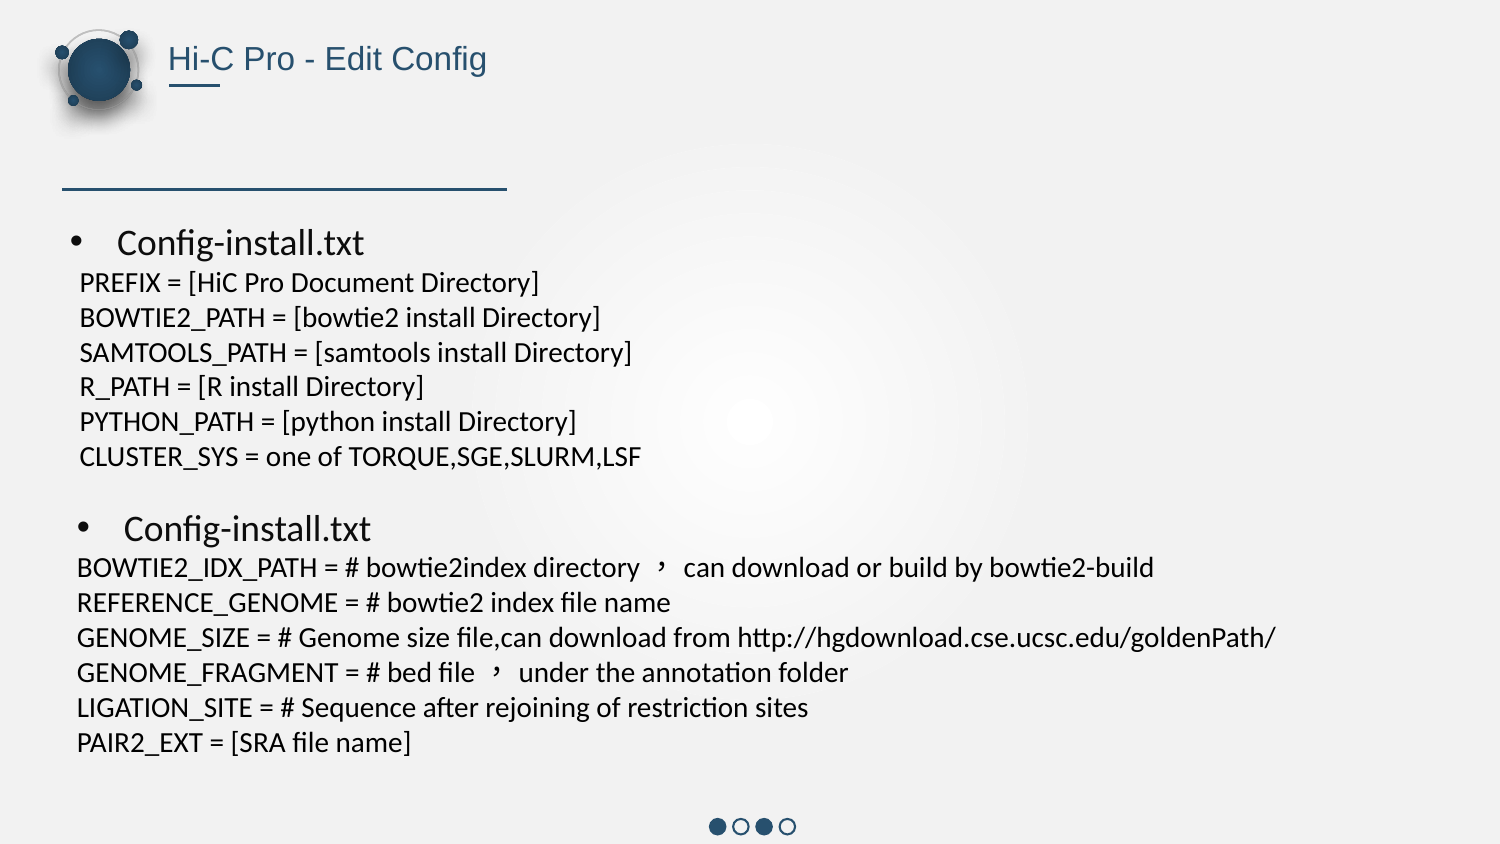

Hi-C Pro - Edit Config
Config-install.txt
PREFIX = [HiC Pro Document Directory]
BOWTIE2_PATH = [bowtie2 install Directory]
SAMTOOLS_PATH = [samtools install Directory]
R_PATH = [R install Directory]
PYTHON_PATH = [python install Directory]
CLUSTER_SYS = one of TORQUE,SGE,SLURM,LSF

Config-install.txt
BOWTIE2_IDX_PATH = # bowtie2index directory，can download or build by bowtie2-build
REFERENCE_GENOME = # bowtie2 index file name
GENOME_SIZE = # Genome size file,can download from http://hgdownload.cse.ucsc.edu/goldenPath/
GENOME_FRAGMENT = # bed file，under the annotation folder
LIGATION_SITE = # Sequence after rejoining of restriction sites
PAIR2_EXT = [SRA file name]